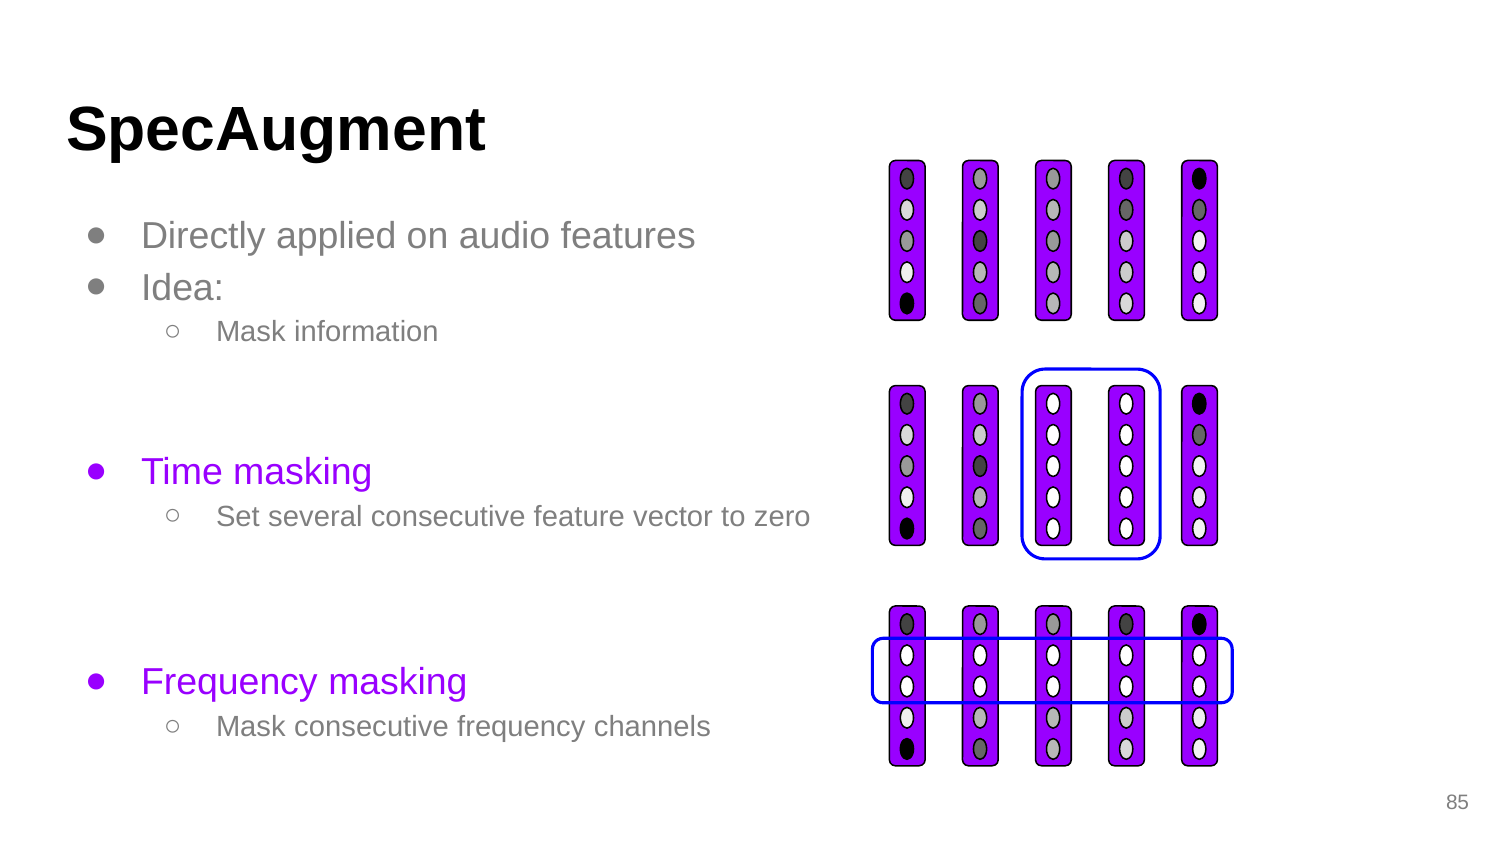

# SpecAugment

Directly applied on audio features
Idea:
Mask information

Time masking
Set several consecutive feature vector to zero

Frequency masking
Mask consecutive frequency channels

85